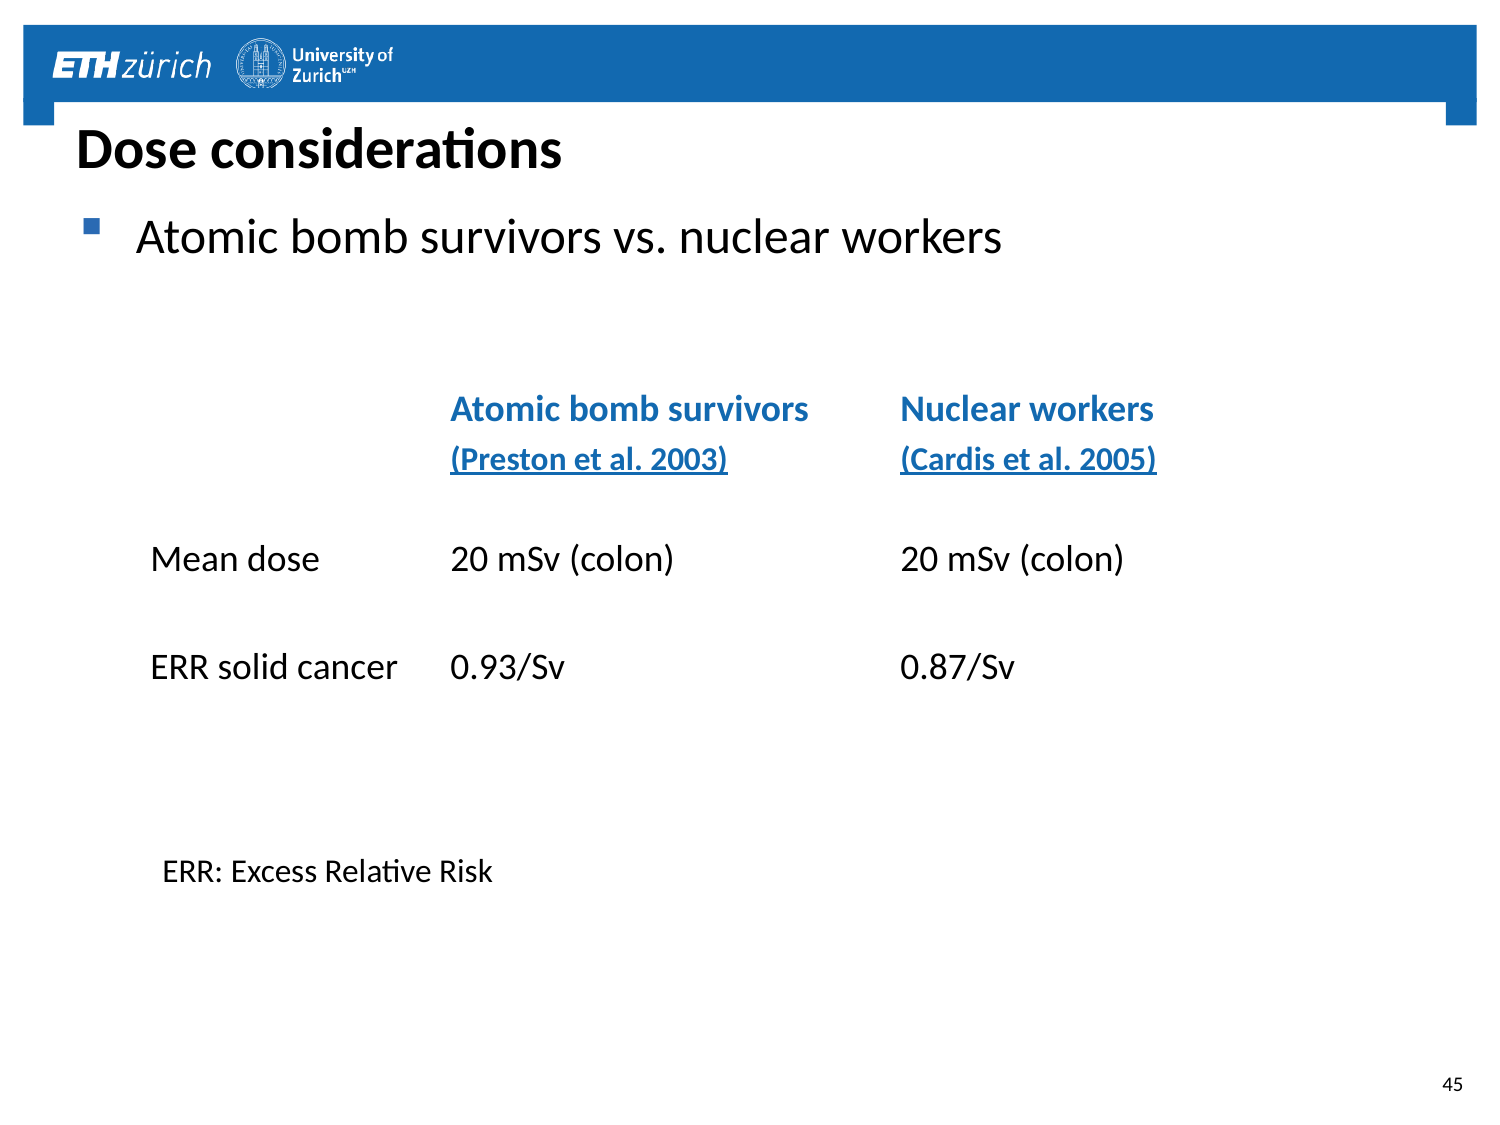

# Dose considerations
Atomic bomb survivors vs. nuclear workers

		Atomic bomb survivors	Nuclear workers
		(Preston et al. 2003)		(Cardis et al. 2005)

Mean dose 	20 mSv (colon)		20 mSv (colon)

ERR solid cancer	0.93/Sv			0.87/Sv

ERR: Excess Relative Risk
45